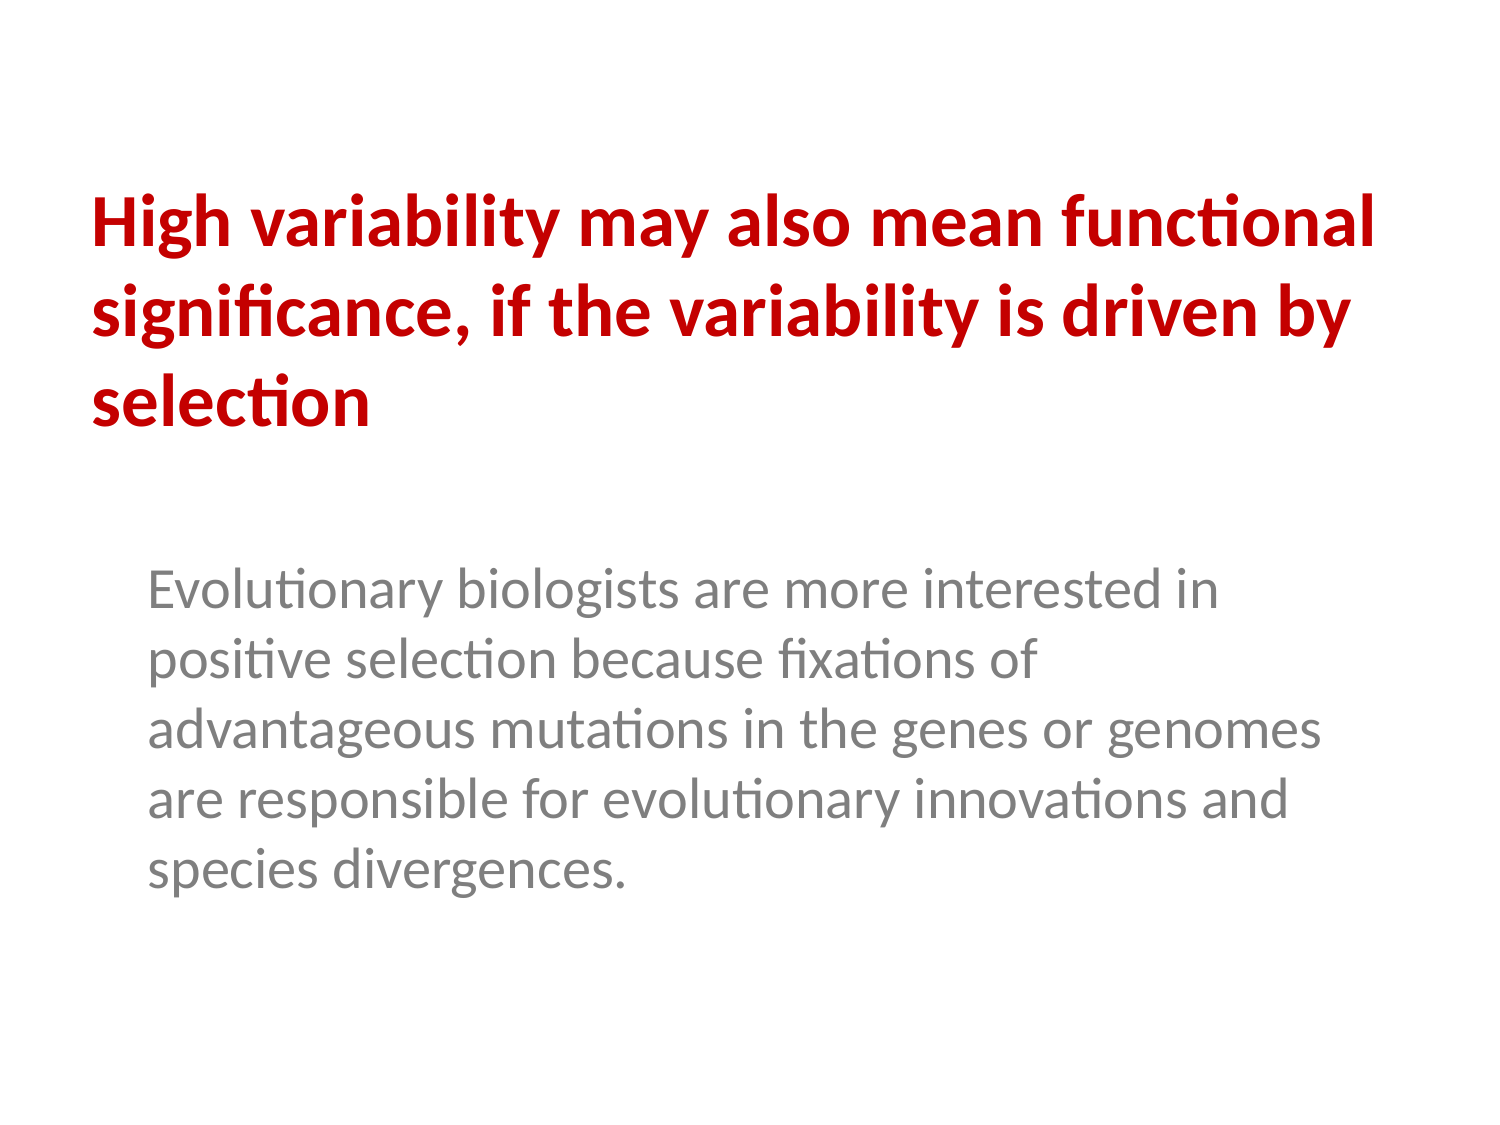

# High variability may also mean functional significance, if the variability is driven by selection
Evolutionary biologists are more interested in positive selection because fixations of advantageous mutations in the genes or genomes are responsible for evolutionary innovations and species divergences.